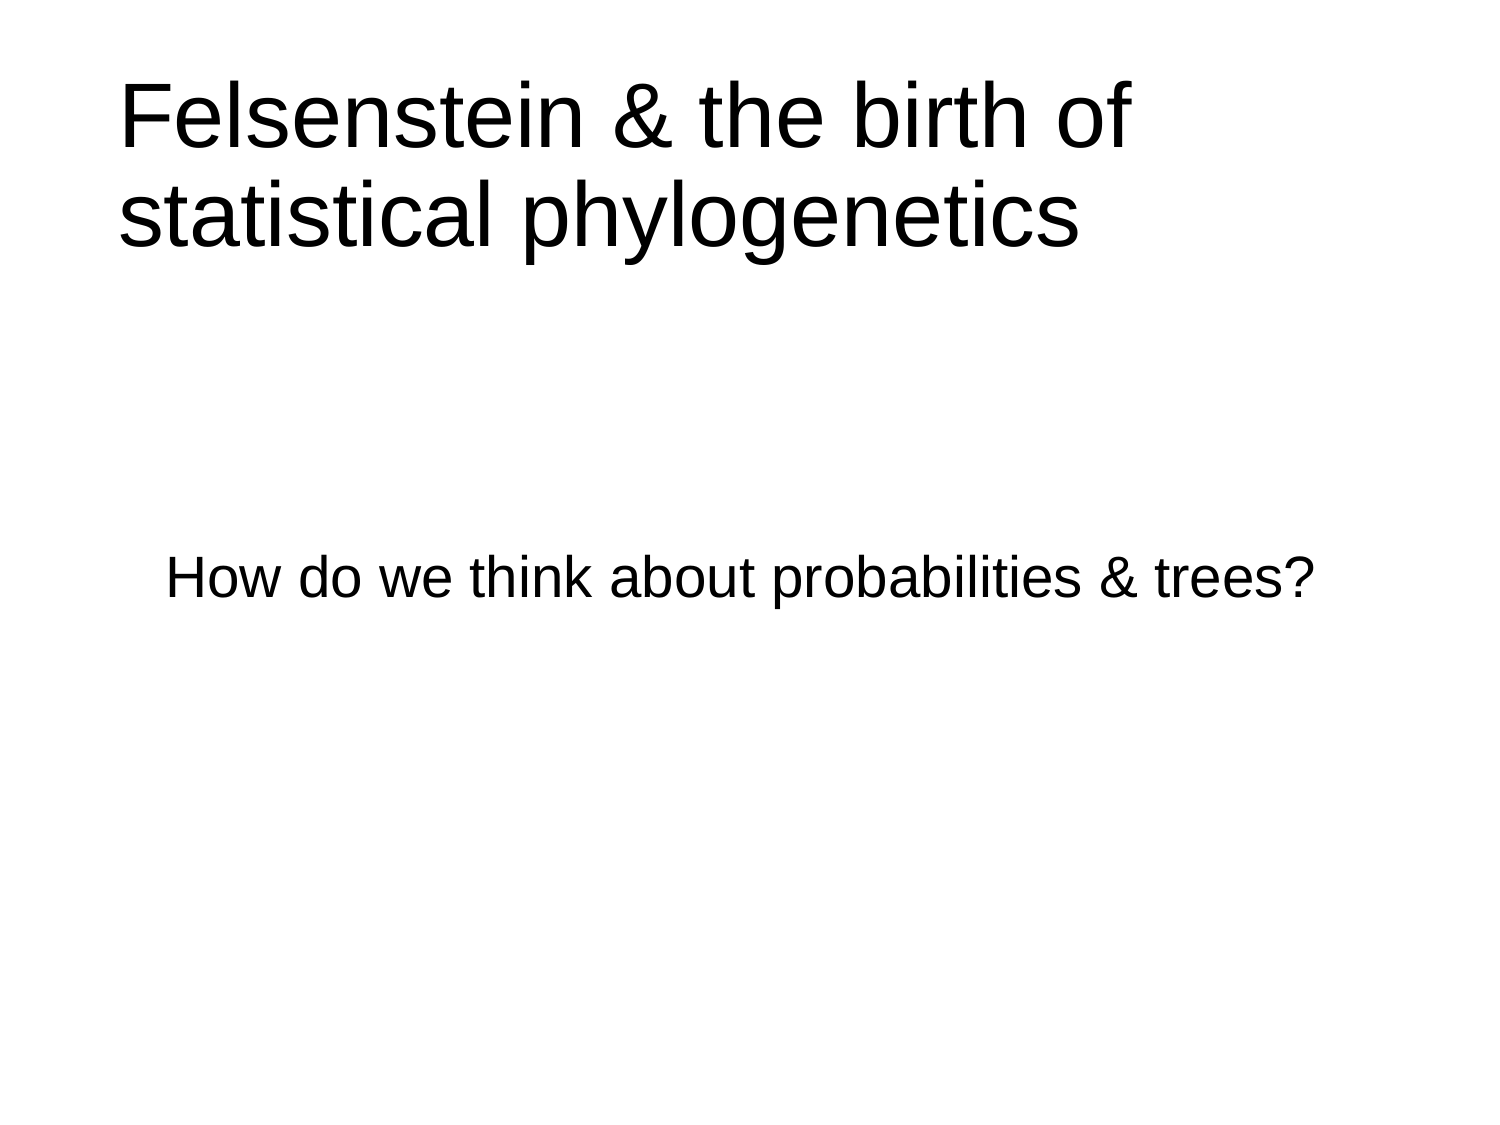

# Felsenstein & the birth of statistical phylogenetics
How do we think about probabilities & trees?